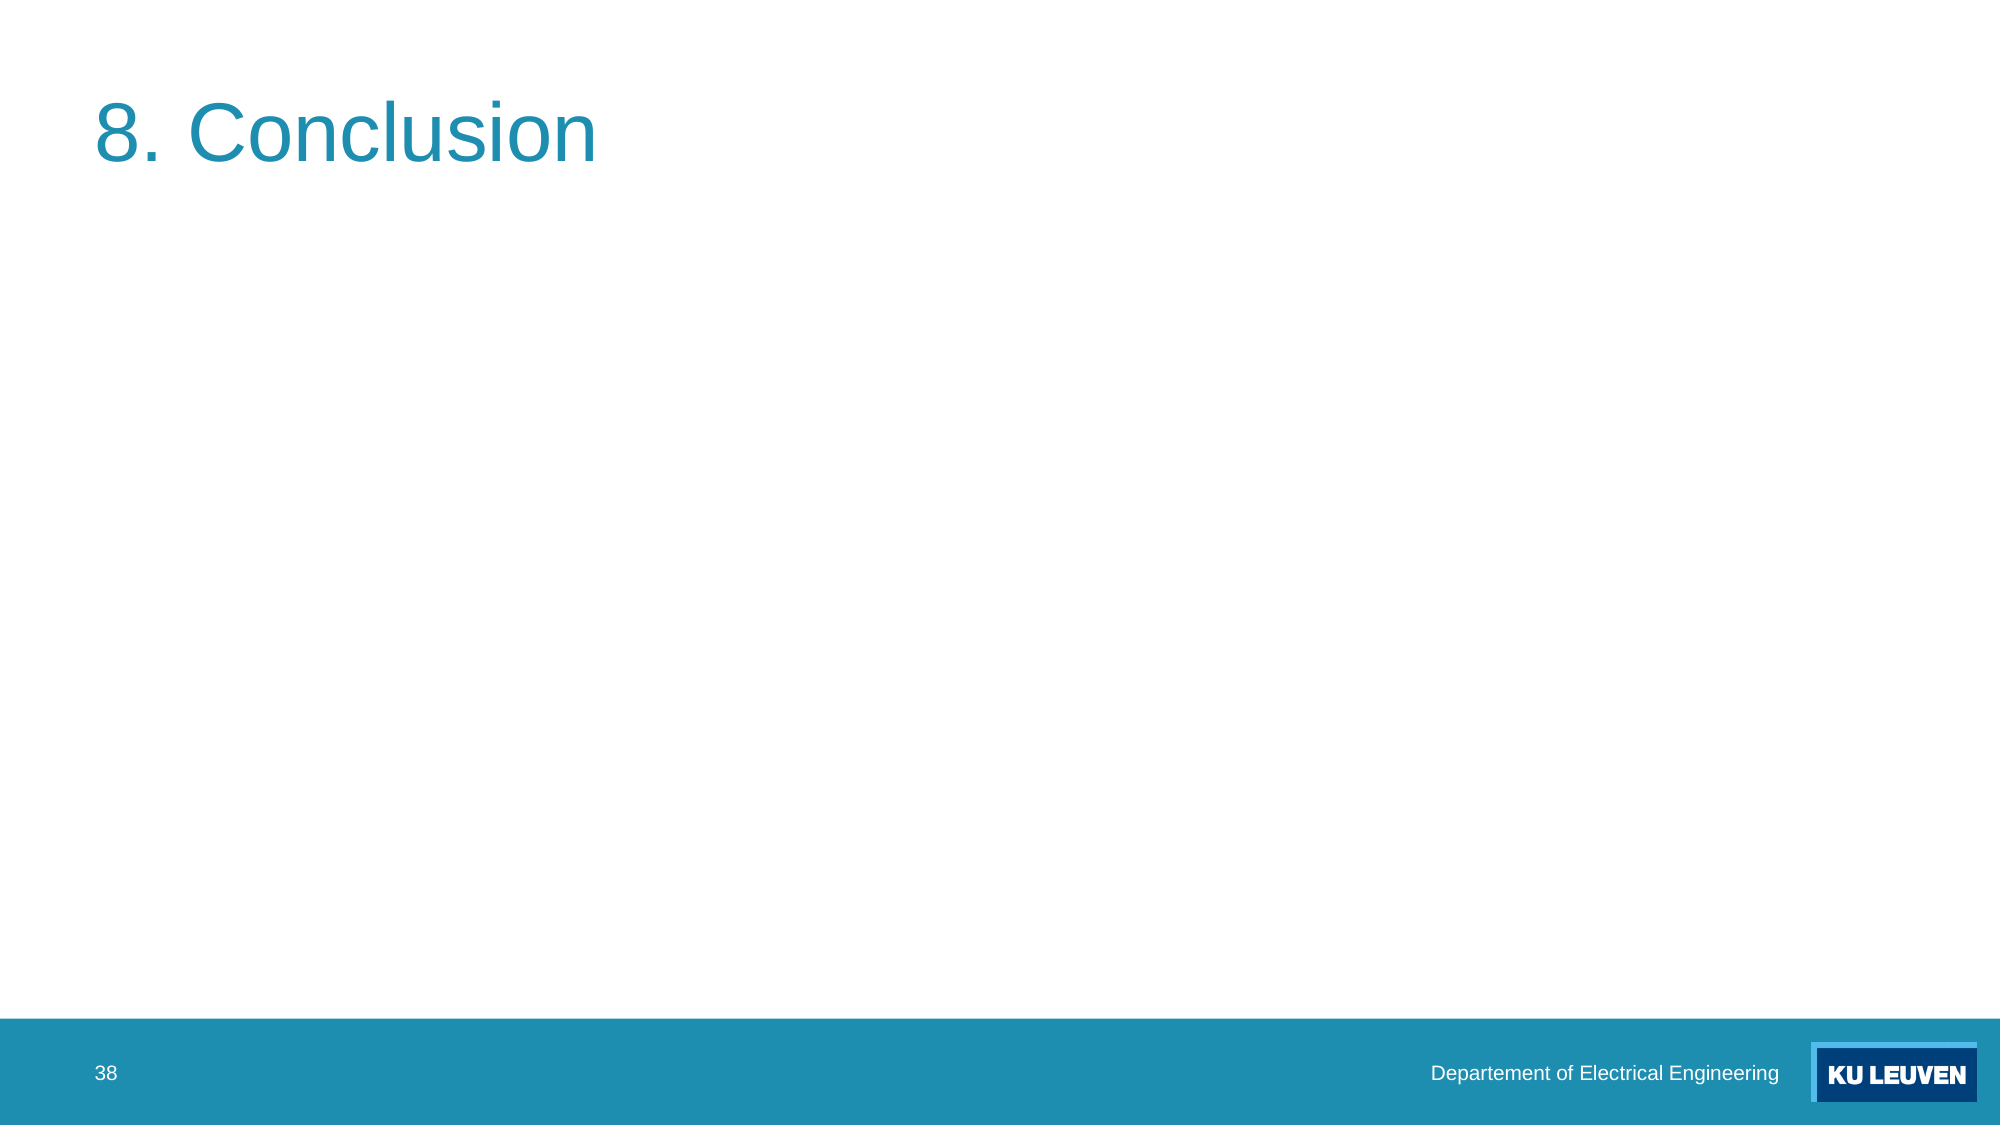

# 8. Conclusion
38
Departement of Electrical Engineering